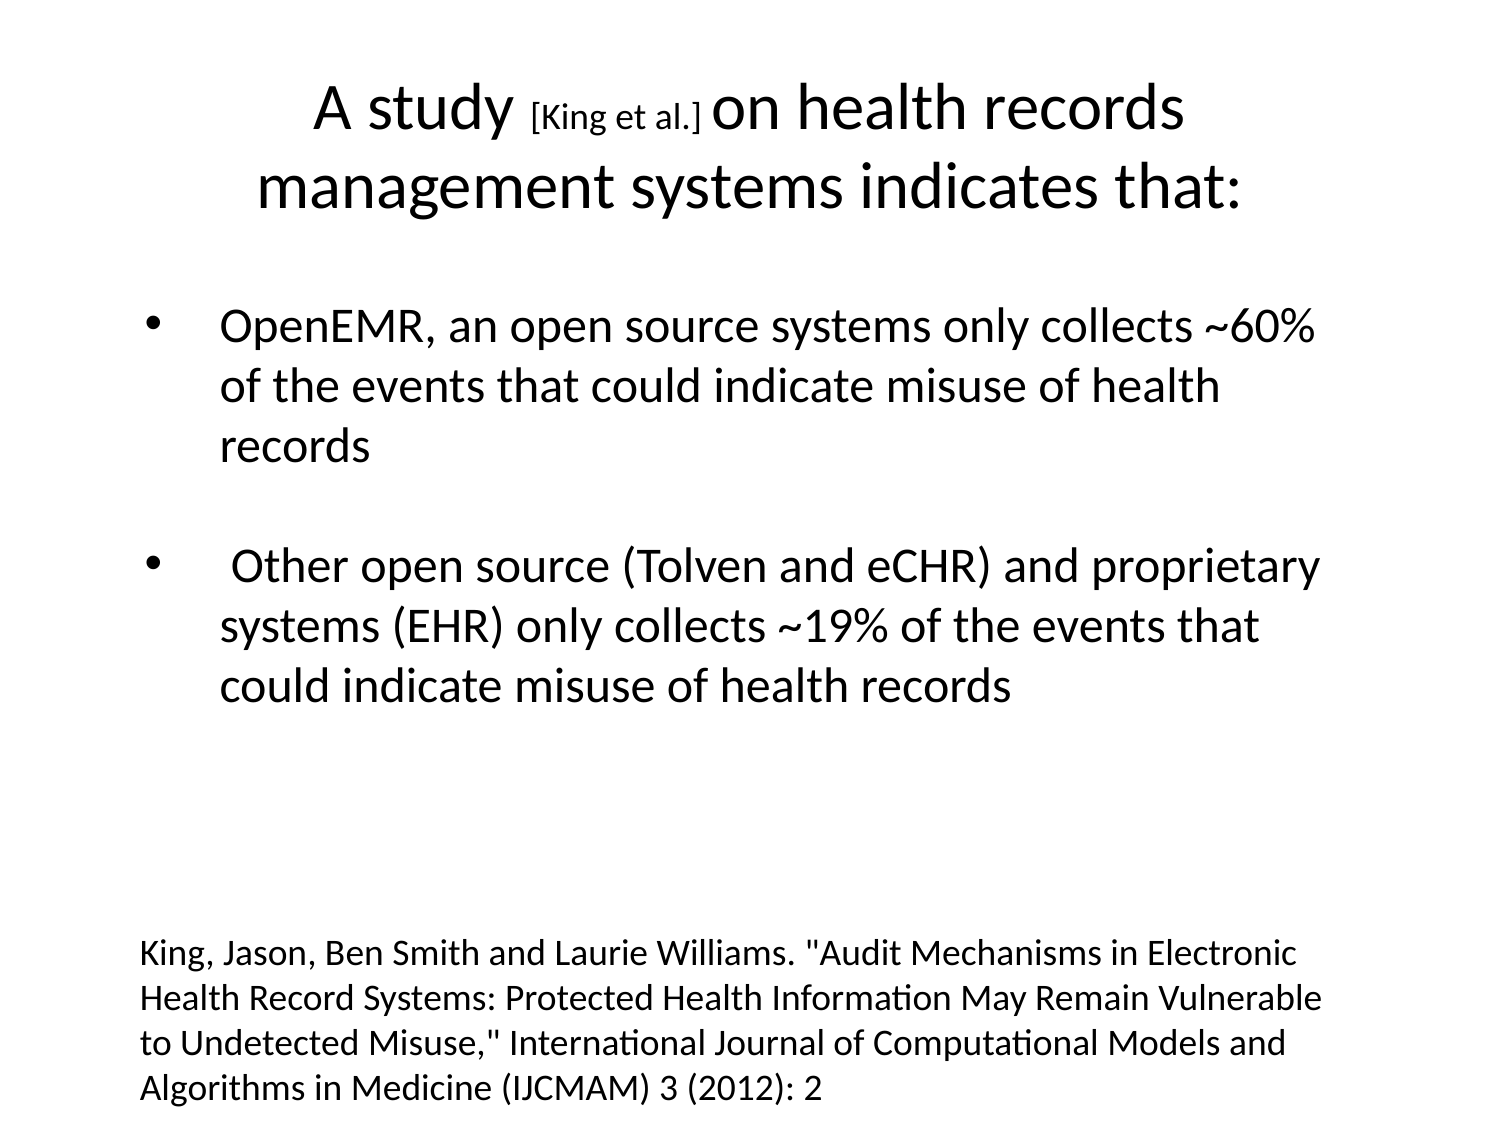

A study [King et al.] on health records management systems indicates that:

OpenEMR, an open source systems only collects ~60% of the events that could indicate misuse of health records

 Other open source (Tolven and eCHR) and proprietary systems (EHR) only collects ~19% of the events that could indicate misuse of health records

King, Jason, Ben Smith and Laurie Williams. "Audit Mechanisms in Electronic Health Record Systems: Protected Health Information May Remain Vulnerable to Undetected Misuse," International Journal of Computational Models and Algorithms in Medicine (IJCMAM) 3 (2012): 2